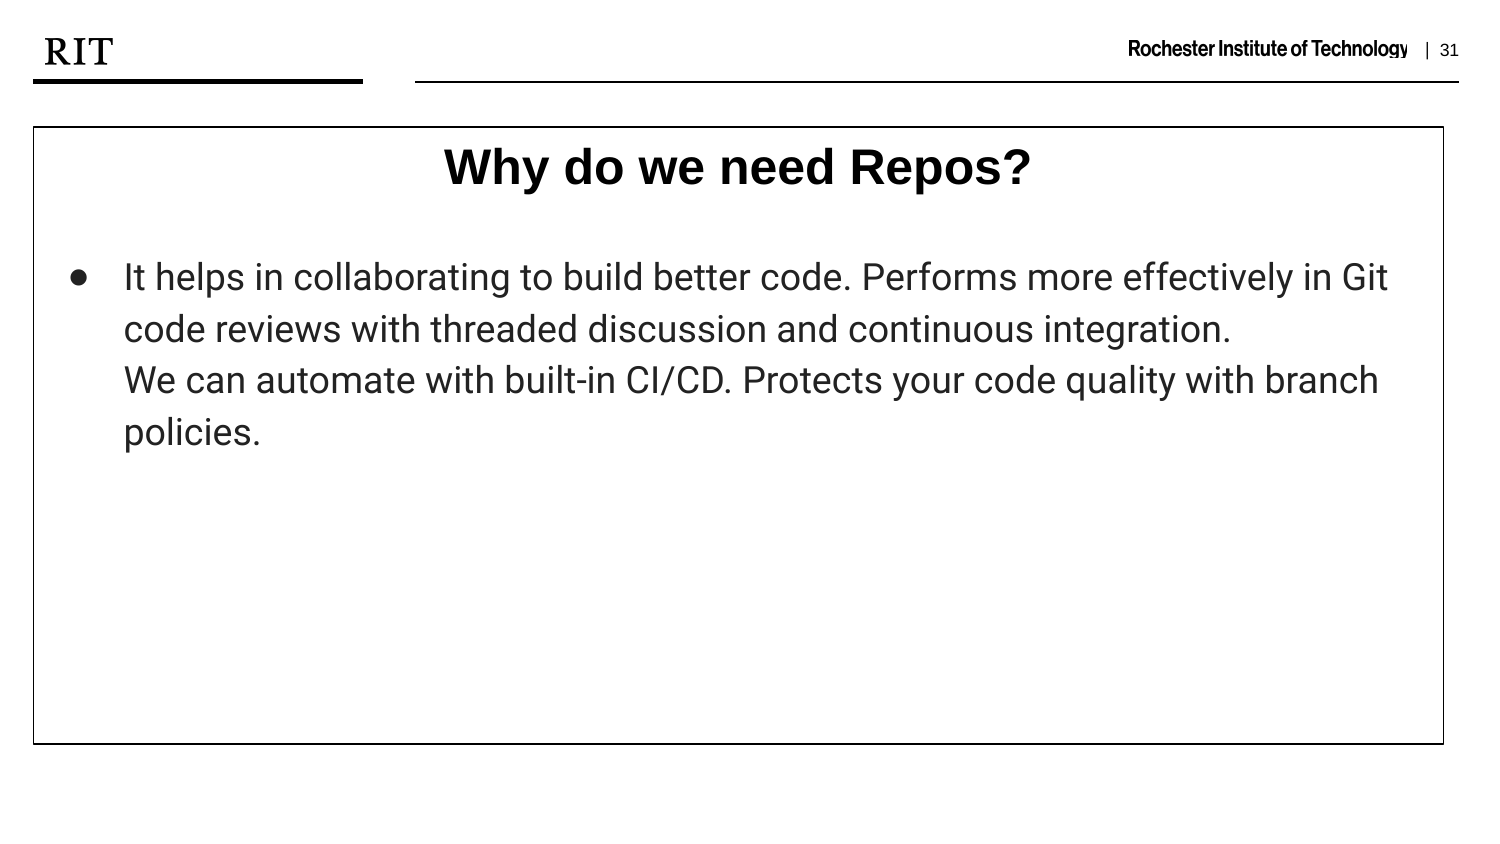

Why do we need Repos?

It helps in collaborating to build better code. Performs more effectively in Git code reviews with threaded discussion and continuous integration.
We can automate with built-in CI/CD. Protects your code quality with branch policies.